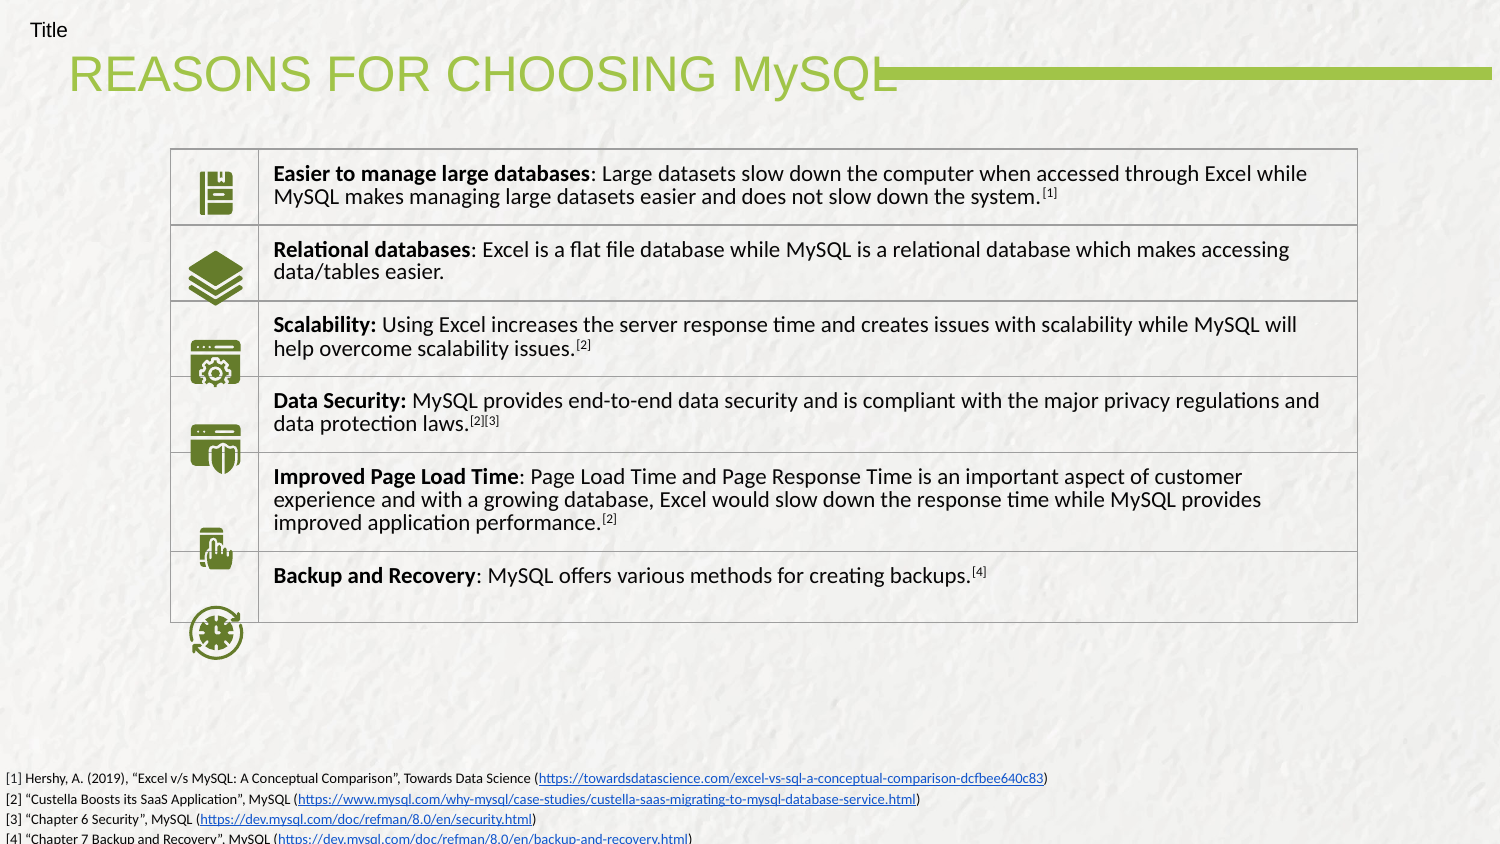

Title
REASONS FOR CHOOSING MySQL
|  | Easier to manage large databases: Large datasets slow down the computer when accessed through Excel while MySQL makes managing large datasets easier and does not slow down the system.[1] |
| --- | --- |
|  | Relational databases: Excel is a flat file database while MySQL is a relational database which makes accessing data/tables easier. |
|  | Scalability: Using Excel increases the server response time and creates issues with scalability while MySQL will help overcome scalability issues.[2] |
|  | Data Security: MySQL provides end-to-end data security and is compliant with the major privacy regulations and data protection laws.[2][3] |
|  | Improved Page Load Time: Page Load Time and Page Response Time is an important aspect of customer experience and with a growing database, Excel would slow down the response time while MySQL provides improved application performance.[2] |
|  | Backup and Recovery: MySQL offers various methods for creating backups.[4] |

[1] Hershy, A. (2019), “Excel v/s MySQL: A Conceptual Comparison”, Towards Data Science (https://towardsdatascience.com/excel-vs-sql-a-conceptual-comparison-dcfbee640c83)
[2] “Custella Boosts its SaaS Application”, MySQL (https://www.mysql.com/why-mysql/case-studies/custella-saas-migrating-to-mysql-database-service.html)
[3] “Chapter 6 Security”, MySQL (https://dev.mysql.com/doc/refman/8.0/en/security.html)
[4] “Chapter 7 Backup and Recovery”, MySQL (https://dev.mysql.com/doc/refman/8.0/en/backup-and-recovery.html)